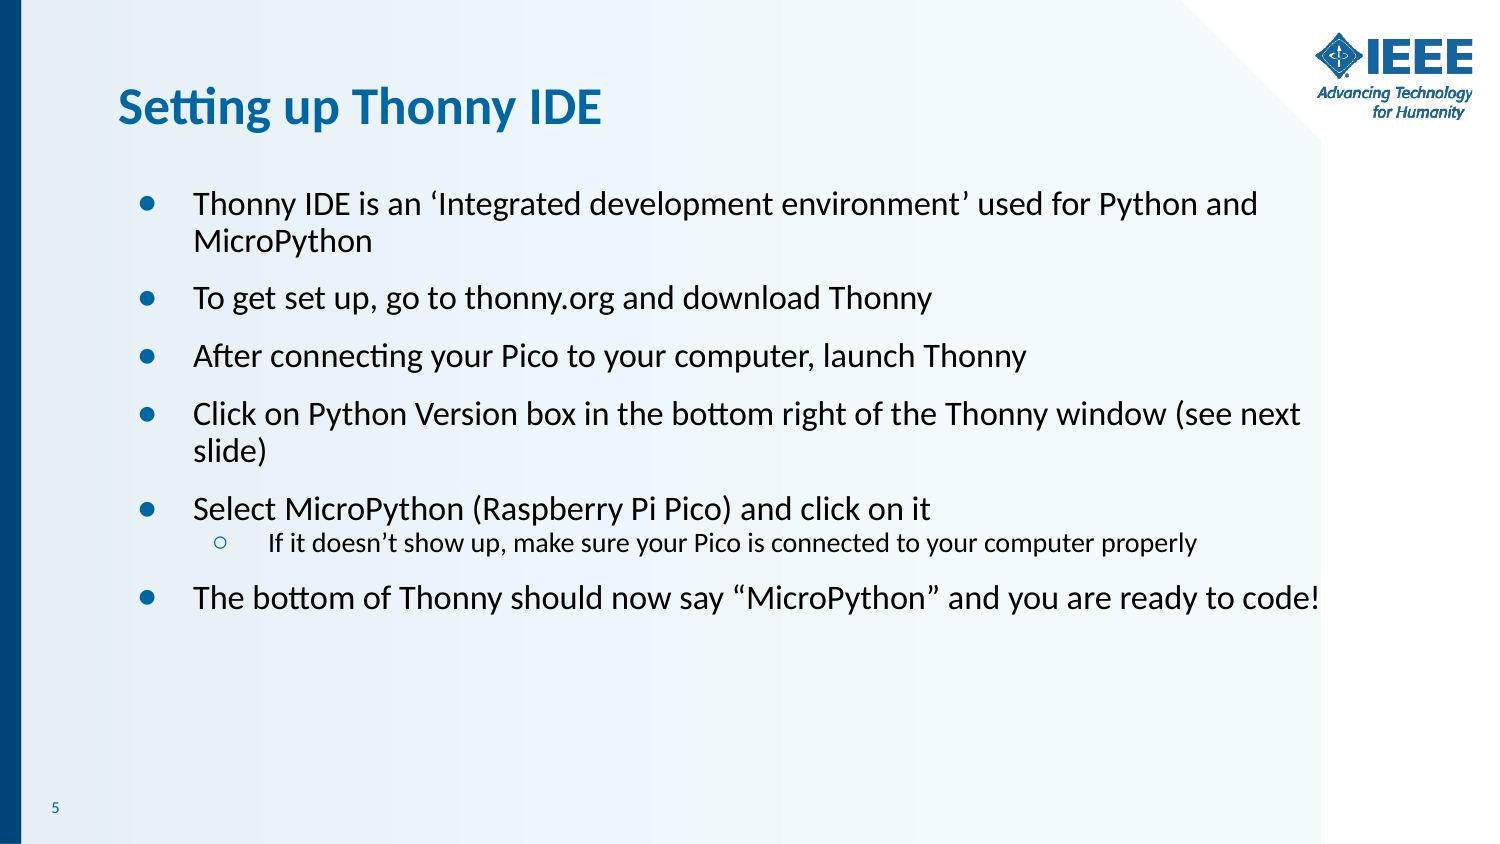

# Setting up Thonny IDE
Thonny IDE is an ‘Integrated development environment’ used for Python and MicroPython
To get set up, go to thonny.org and download Thonny
After connecting your Pico to your computer, launch Thonny
Click on Python Version box in the bottom right of the Thonny window (see next slide)
Select MicroPython (Raspberry Pi Pico) and click on it
If it doesn’t show up, make sure your Pico is connected to your computer properly
The bottom of Thonny should now say “MicroPython” and you are ready to code!
5